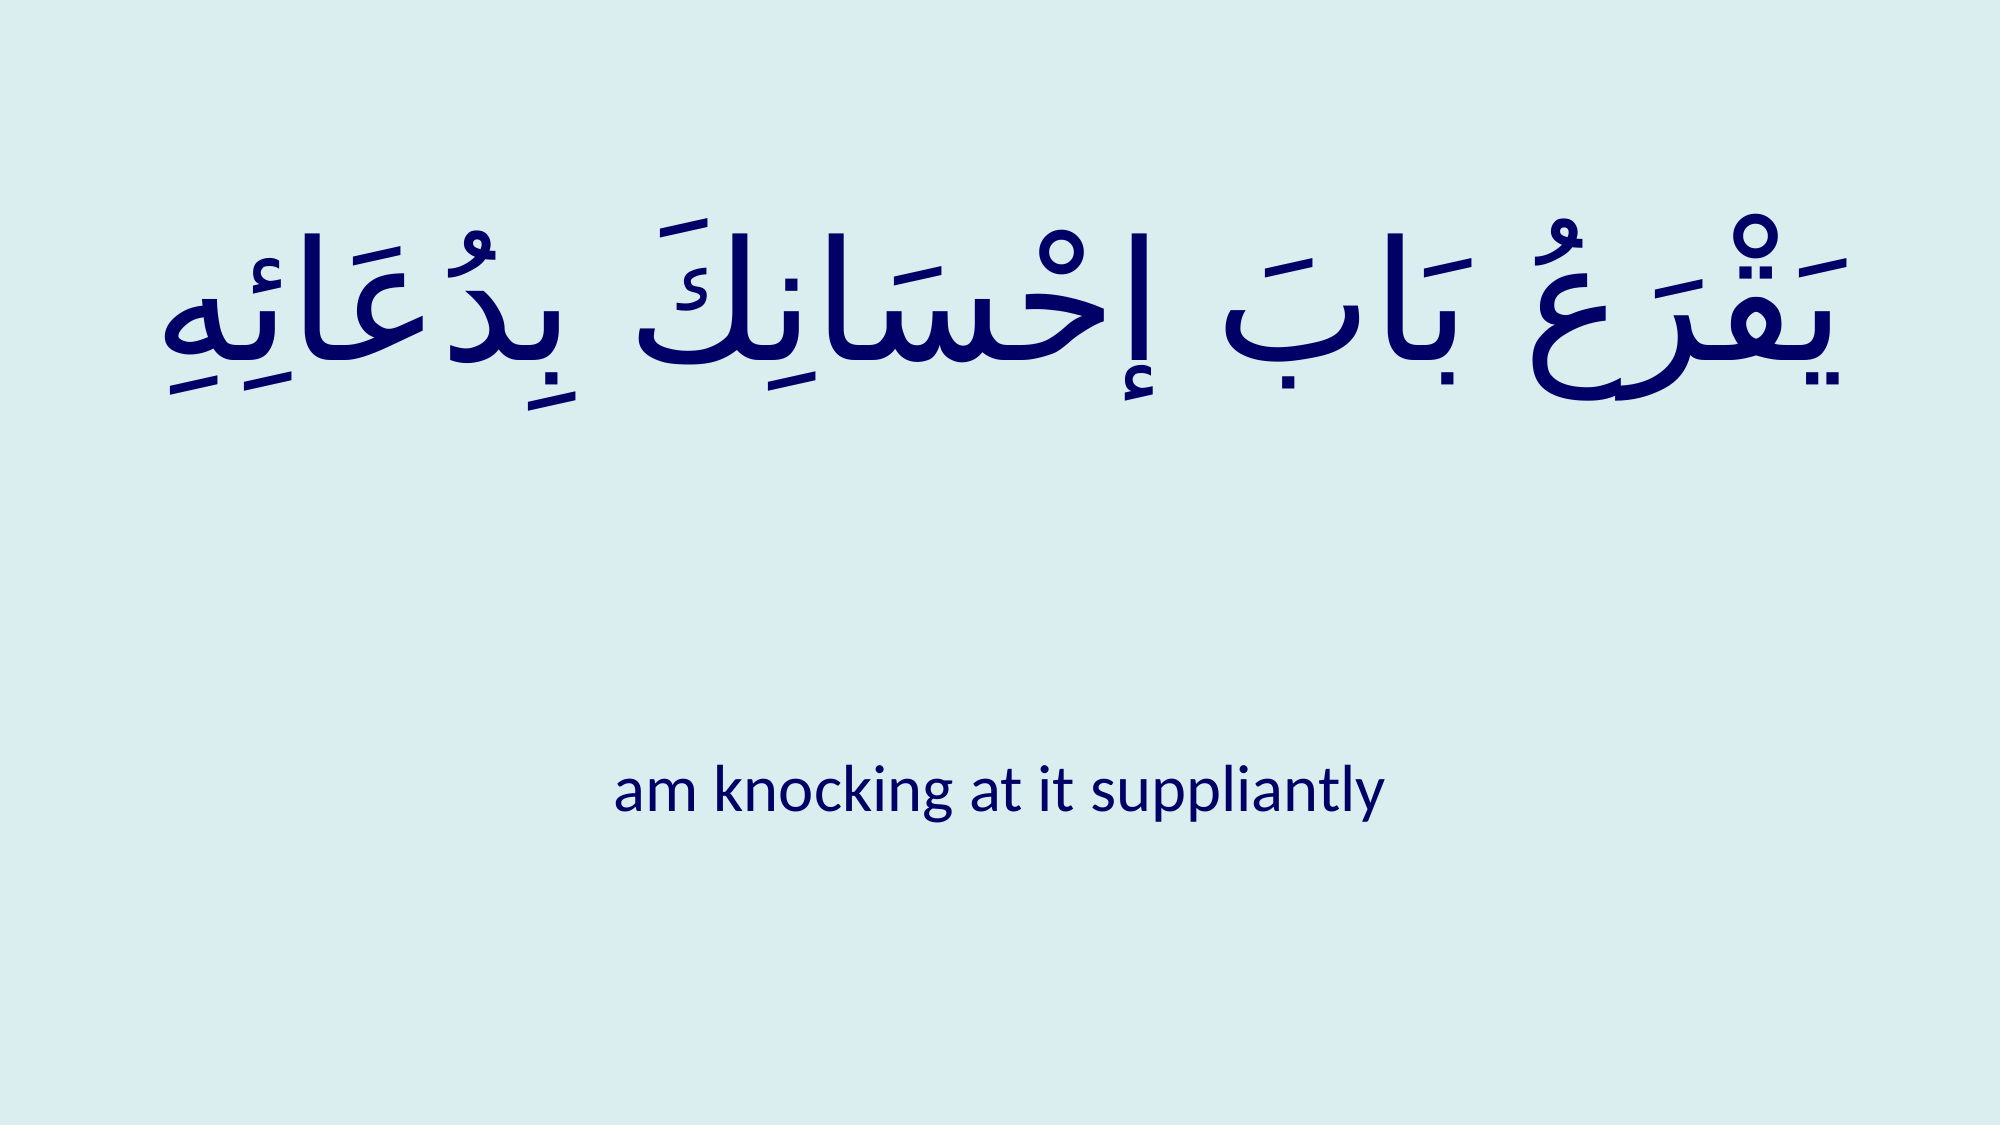

# يَقْرَعُ بَابَ إحْسَانِكَ بِدُعَائِهِ
am knocking at it suppliantly